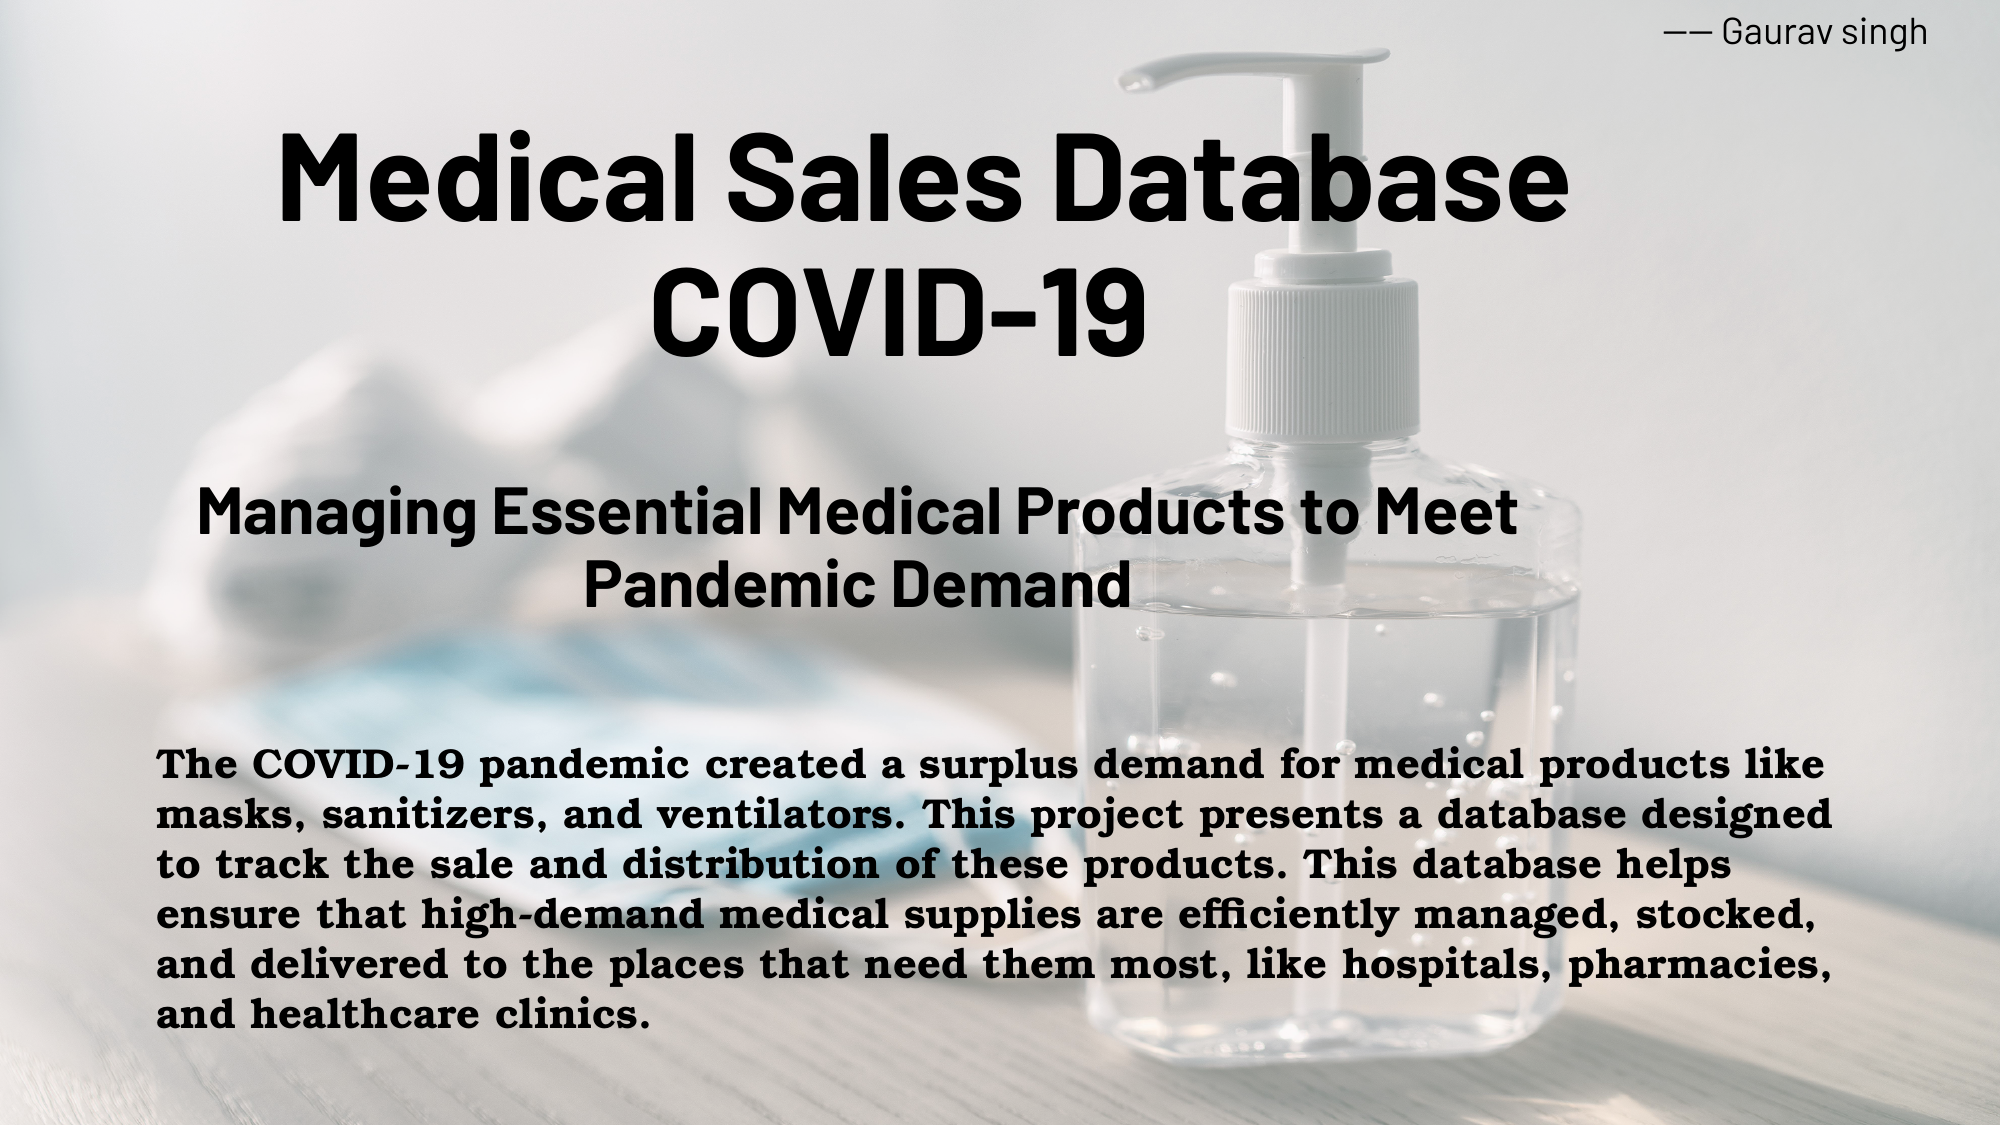

---- Gaurav singh
# Medical Sales Database COVID-19

Managing Essential Medical Products to Meet Pandemic Demand
The COVID-19 pandemic created a surplus demand for medical products like masks, sanitizers, and ventilators. This project presents a database designed to track the sale and distribution of these products. This database helps ensure that high-demand medical supplies are efficiently managed, stocked, and delivered to the places that need them most, like hospitals, pharmacies, and healthcare clinics.